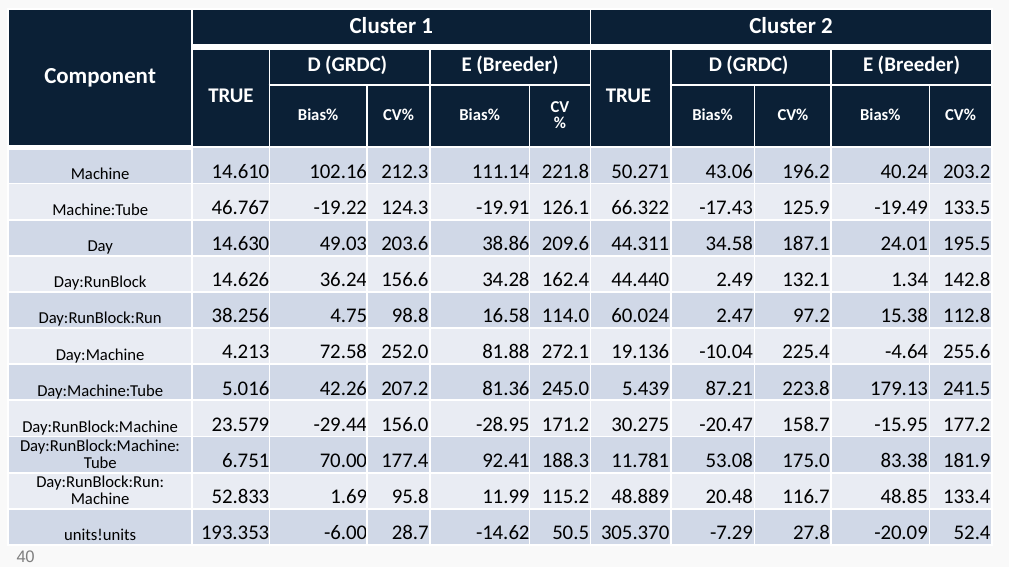

| Component | Cluster 1 |  |  |  |  | Cluster 2 |  |  |  |  |
| --- | --- | --- | --- | --- | --- | --- | --- | --- | --- | --- |
|  | TRUE | D (GRDC) |  | E (Breeder) |  | TRUE | D (GRDC) |  | E (Breeder) |  |
| Component | TRUE | Bias% | CV% | Bias% | CV% | TRUE | Bias% | CV% | Bias% | CV% |
| Machine | 14.610 | 102.16 | 212.3 | 111.14 | 221.8 | 50.271 | 43.06 | 196.2 | 40.24 | 203.2 |
| Machine:Tube | 46.767 | -19.22 | 124.3 | -19.91 | 126.1 | 66.322 | -17.43 | 125.9 | -19.49 | 133.5 |
| Day | 14.630 | 49.03 | 203.6 | 38.86 | 209.6 | 44.311 | 34.58 | 187.1 | 24.01 | 195.5 |
| Day:RunBlock | 14.626 | 36.24 | 156.6 | 34.28 | 162.4 | 44.440 | 2.49 | 132.1 | 1.34 | 142.8 |
| Day:RunBlock:Run | 38.256 | 4.75 | 98.8 | 16.58 | 114.0 | 60.024 | 2.47 | 97.2 | 15.38 | 112.8 |
| Day:Machine | 4.213 | 72.58 | 252.0 | 81.88 | 272.1 | 19.136 | -10.04 | 225.4 | -4.64 | 255.6 |
| Day:Machine:Tube | 5.016 | 42.26 | 207.2 | 81.36 | 245.0 | 5.439 | 87.21 | 223.8 | 179.13 | 241.5 |
| Day:RunBlock:Machine | 23.579 | -29.44 | 156.0 | -28.95 | 171.2 | 30.275 | -20.47 | 158.7 | -15.95 | 177.2 |
| Day:RunBlock:Machine: Tube | 6.751 | 70.00 | 177.4 | 92.41 | 188.3 | 11.781 | 53.08 | 175.0 | 83.38 | 181.9 |
| Day:RunBlock:Run: Machine | 52.833 | 1.69 | 95.8 | 11.99 | 115.2 | 48.889 | 20.48 | 116.7 | 48.85 | 133.4 |
| units!units | 193.353 | -6.00 | 28.7 | -14.62 | 50.5 | 305.370 | -7.29 | 27.8 | -20.09 | 52.4 |
40